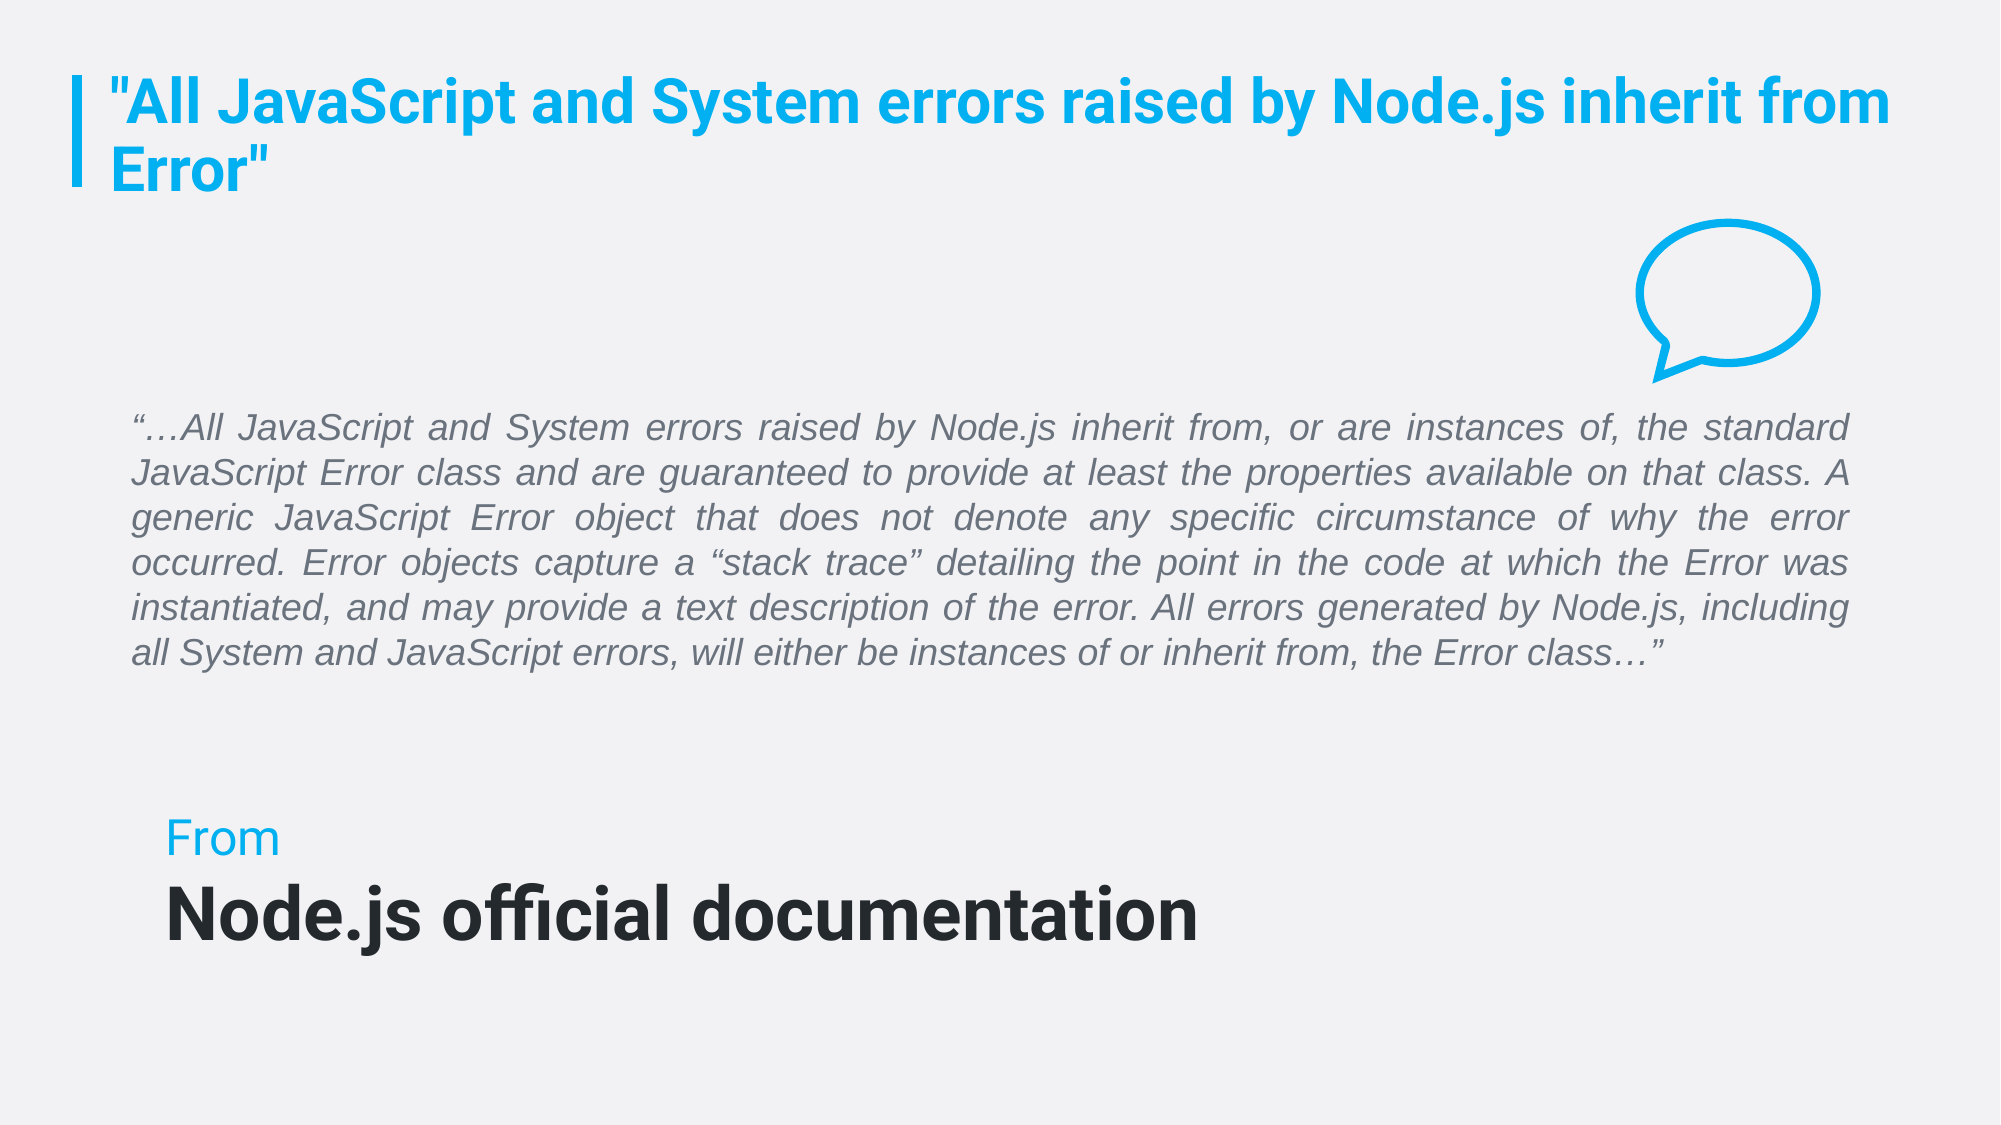

# "All JavaScript and System errors raised by Node.js inherit from Error"

“…All JavaScript and System errors raised by Node.js inherit from, or are instances of, the standard JavaScript Error class and are guaranteed to provide at least the properties available on that class. A generic JavaScript Error object that does not denote any specific circumstance of why the error occurred. Error objects capture a “stack trace” detailing the point in the code at which the Error was instantiated, and may provide a text description of the error. All errors generated by Node.js, including all System and JavaScript errors, will either be instances of or inherit from, the Error class…”
From
Node.js official documentation